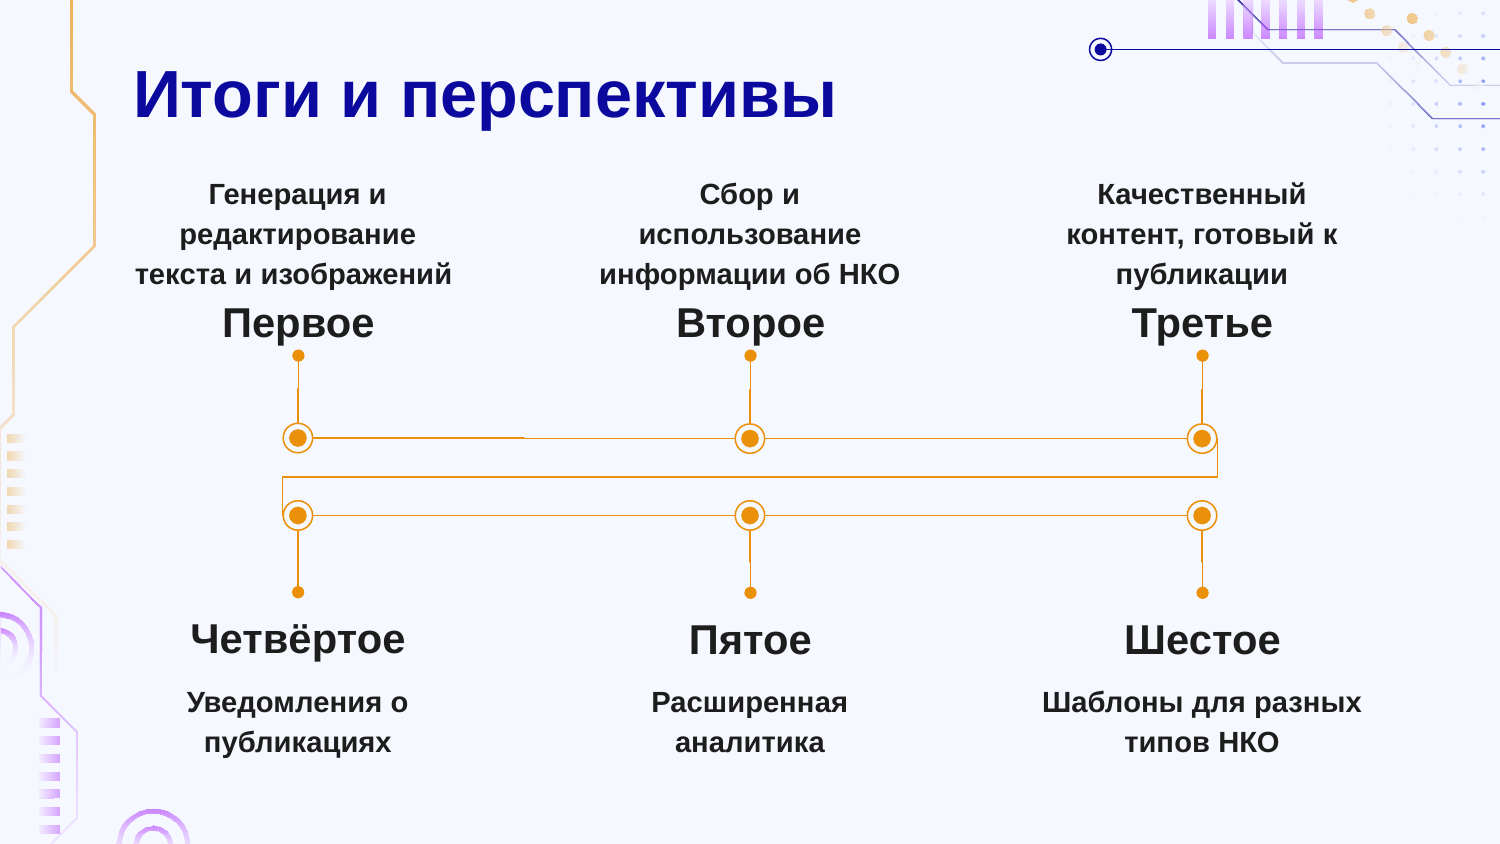

# Итоги и перспективы
Генерация и редактирование текста и изображений
Сбор и использование информации об НКО
Качественный контент, готовый к публикации
Первое
Второе
Третье

Четвёртое
Пятое
Шестое
Уведомления о публикациях
Расширенная аналитика
Шаблоны для разных типов НКО